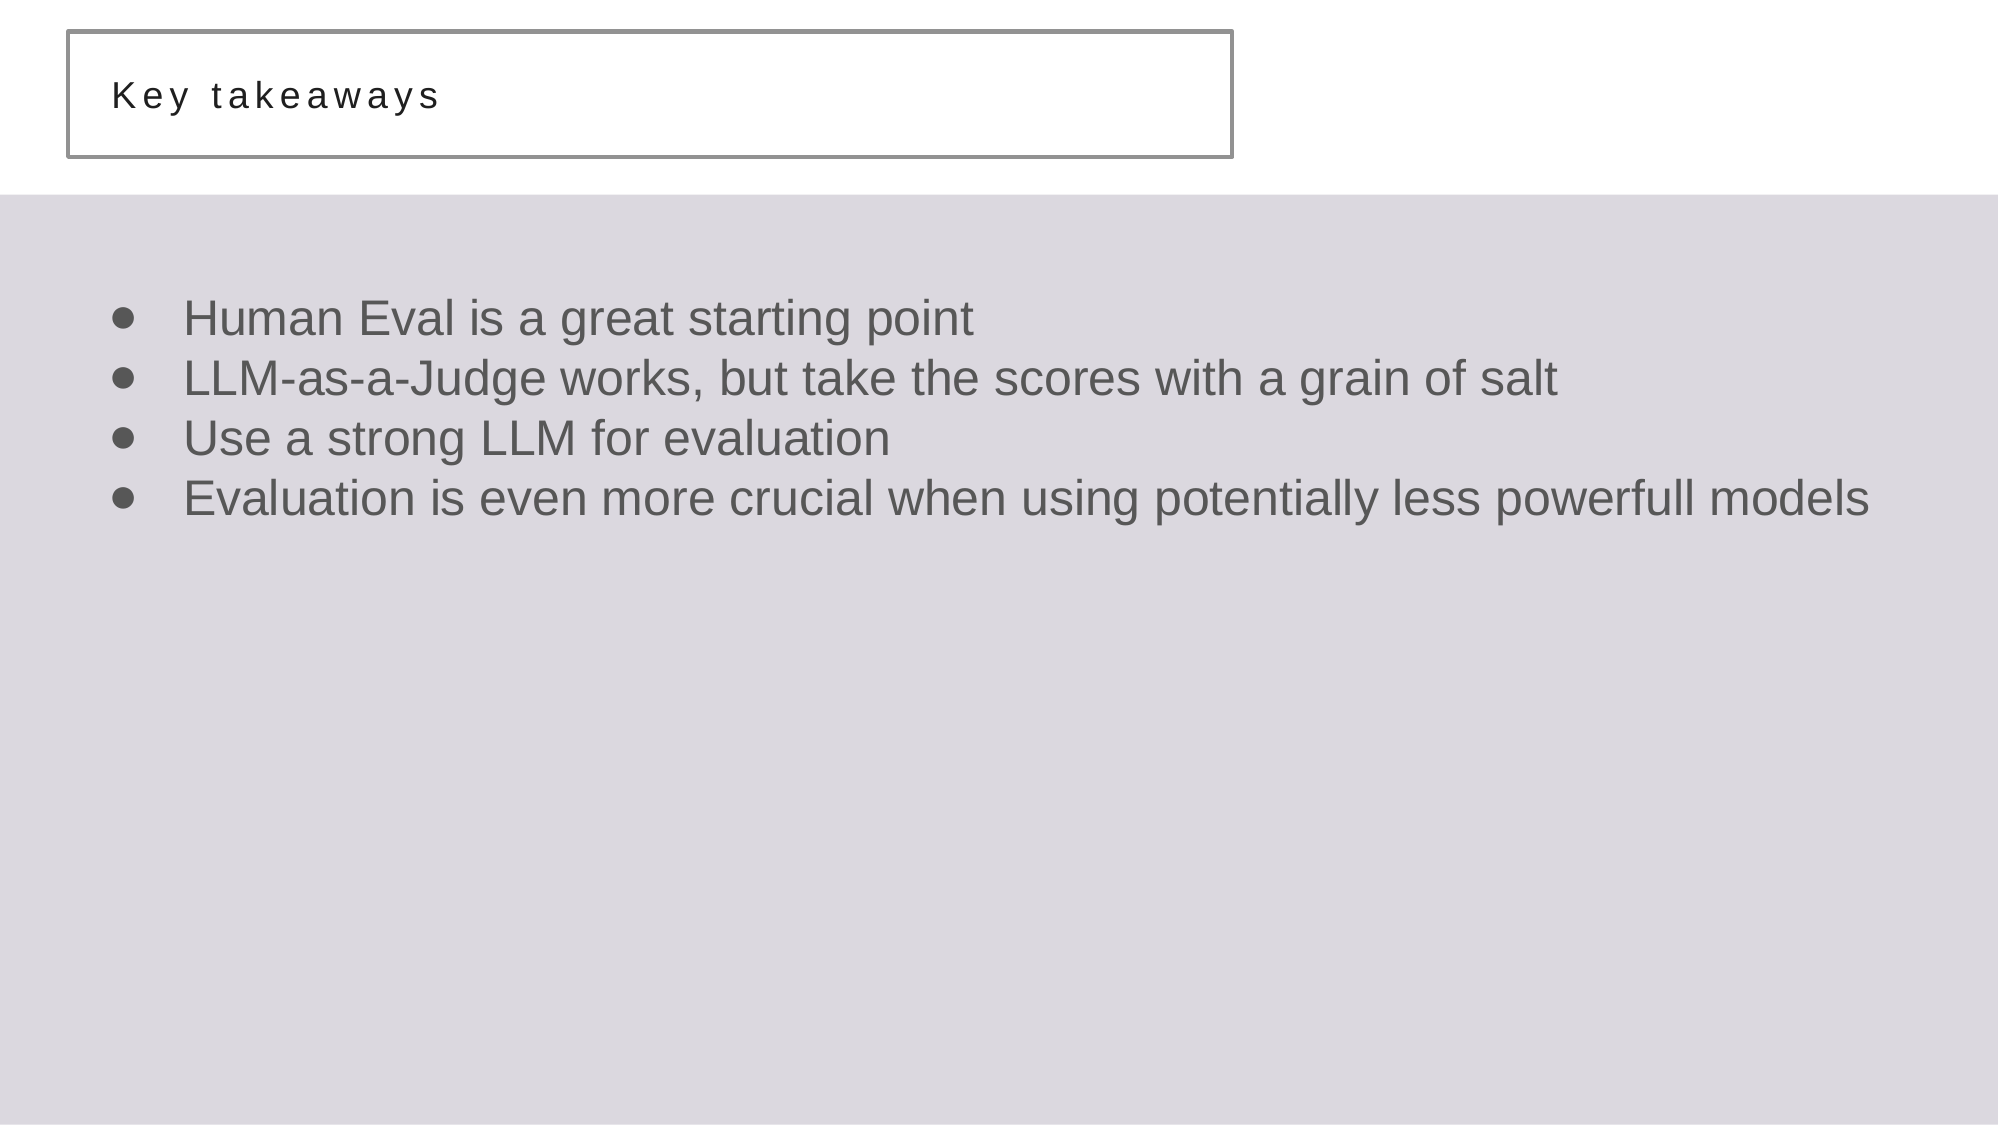

# Key takeaways
Human Eval is a great starting point
LLM-as-a-Judge works, but take the scores with a grain of salt
Use a strong LLM for evaluation
Evaluation is even more crucial when using potentially less powerfull models